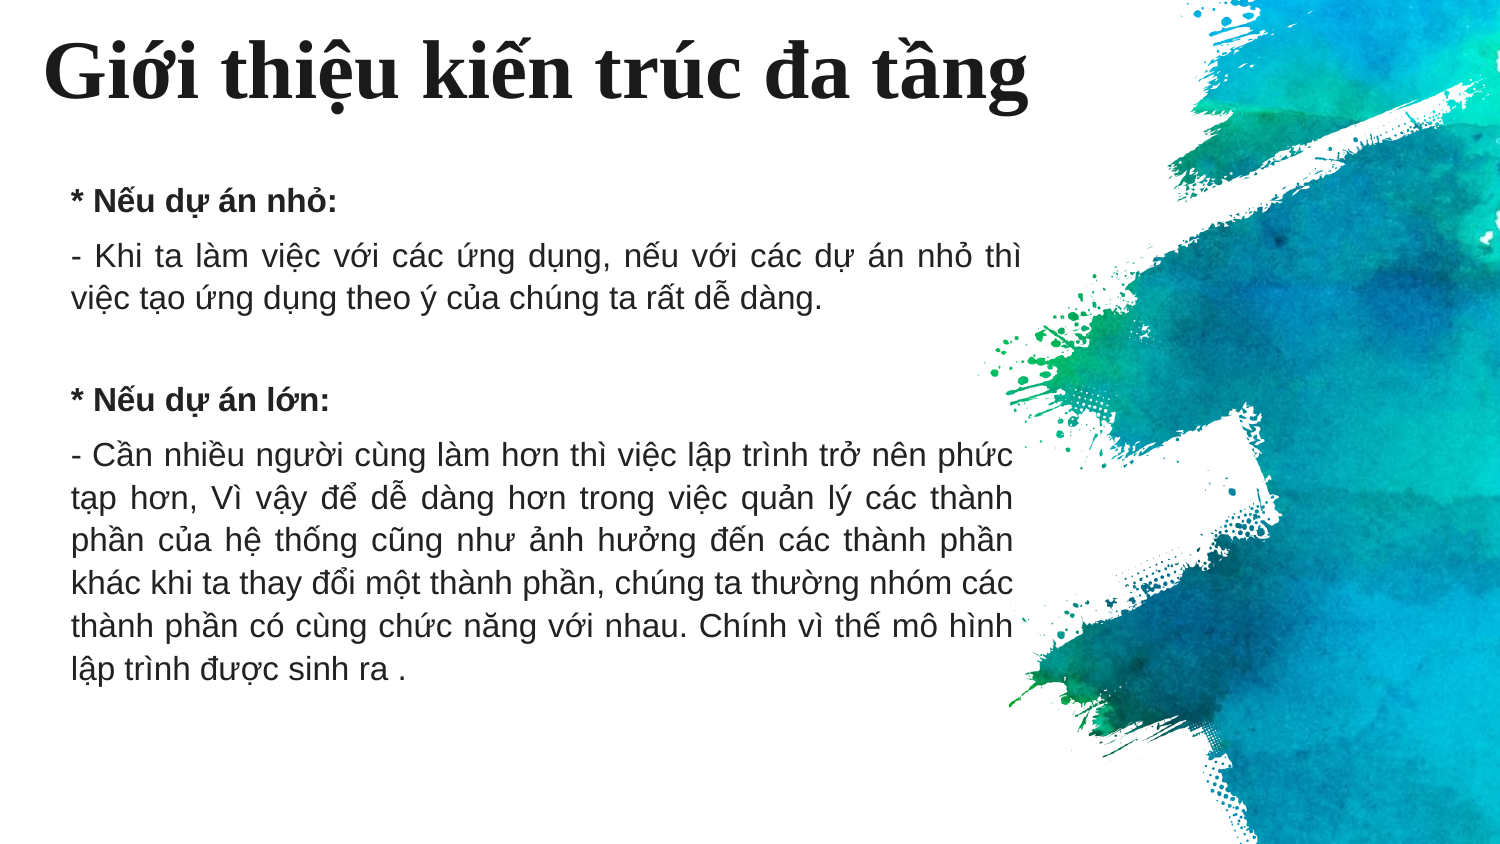

Giới thiệu kiến trúc đa tầng
* Nếu dự án nhỏ:
- Khi ta làm việc với các ứng dụng, nếu với các dự án nhỏ thì việc tạo ứng dụng theo ý của chúng ta rất dễ dàng.
* Nếu dự án lớn:
- Cần nhiều người cùng làm hơn thì việc lập trình trở nên phức tạp hơn, Vì vậy để dễ dàng hơn trong việc quản lý các thành phần của hệ thống cũng như ảnh hưởng đến các thành phần khác khi ta thay đổi một thành phần, chúng ta thường nhóm các thành phần có cùng chức năng với nhau. Chính vì thế mô hình lập trình được sinh ra .